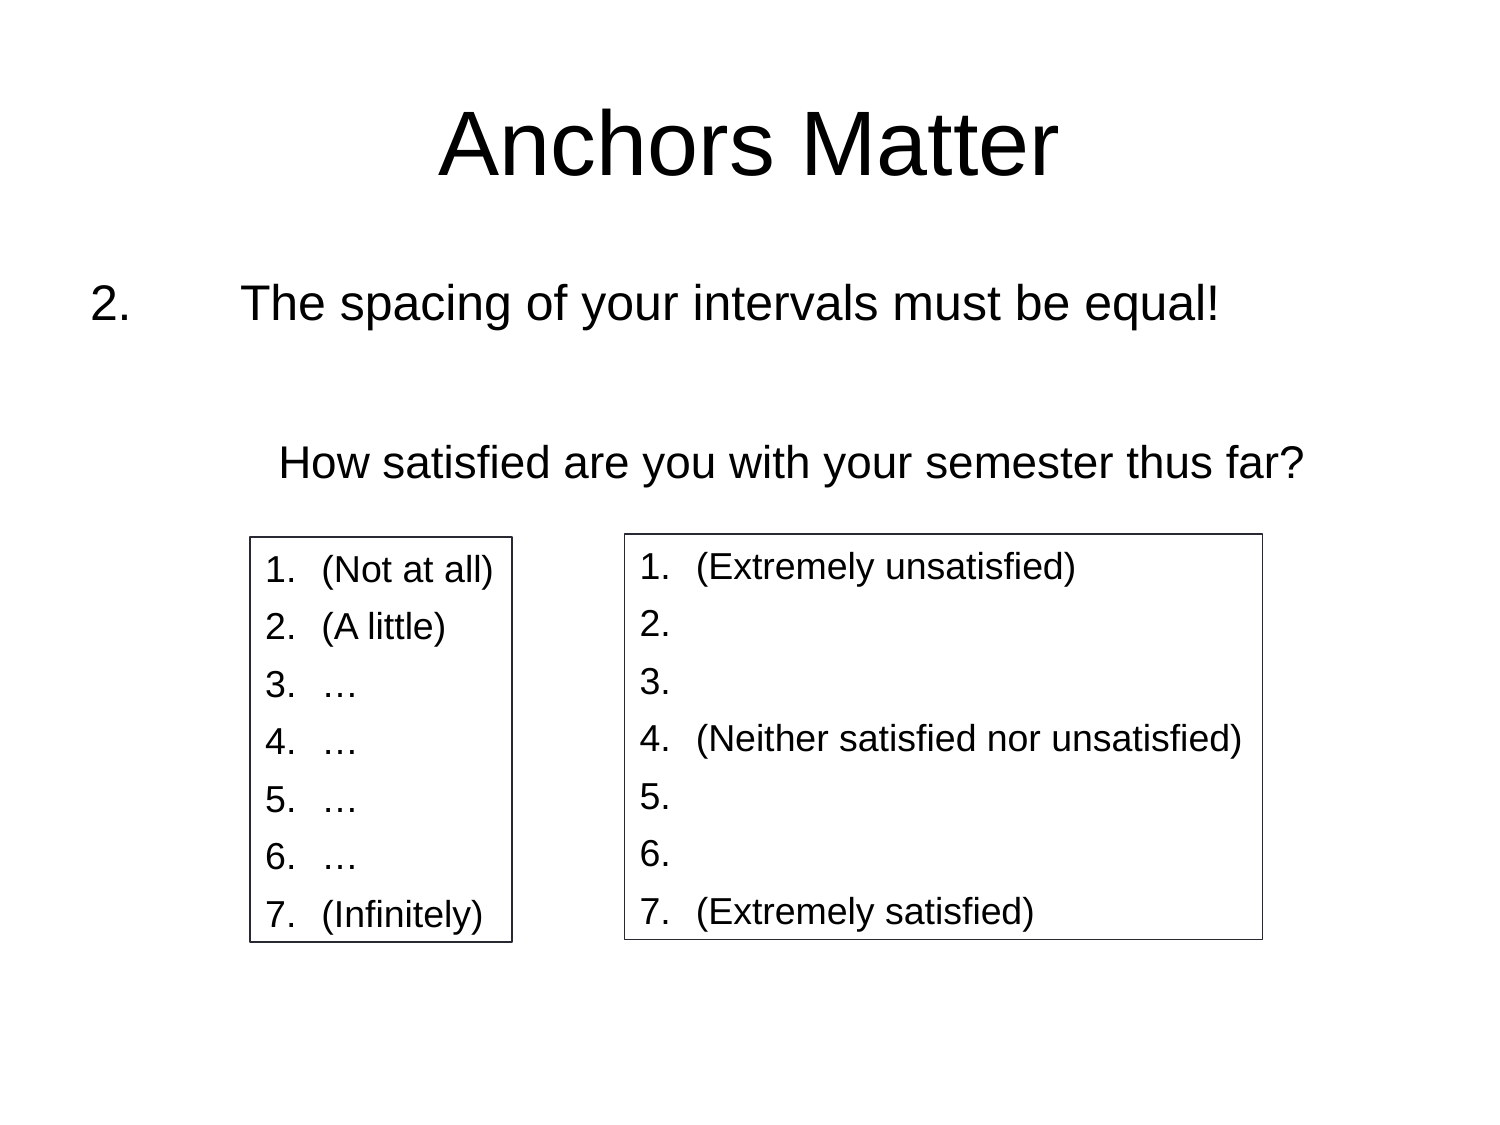

# Anchors Matter
2.	The spacing of your intervals must be equal!

	   How satisfied are you with your semester thus far?
(Extremely unsatisfied)

(Neither satisfied nor unsatisfied)

(Extremely satisfied)
(Not at all)
(A little)
…
…
…
…
(Infinitely)